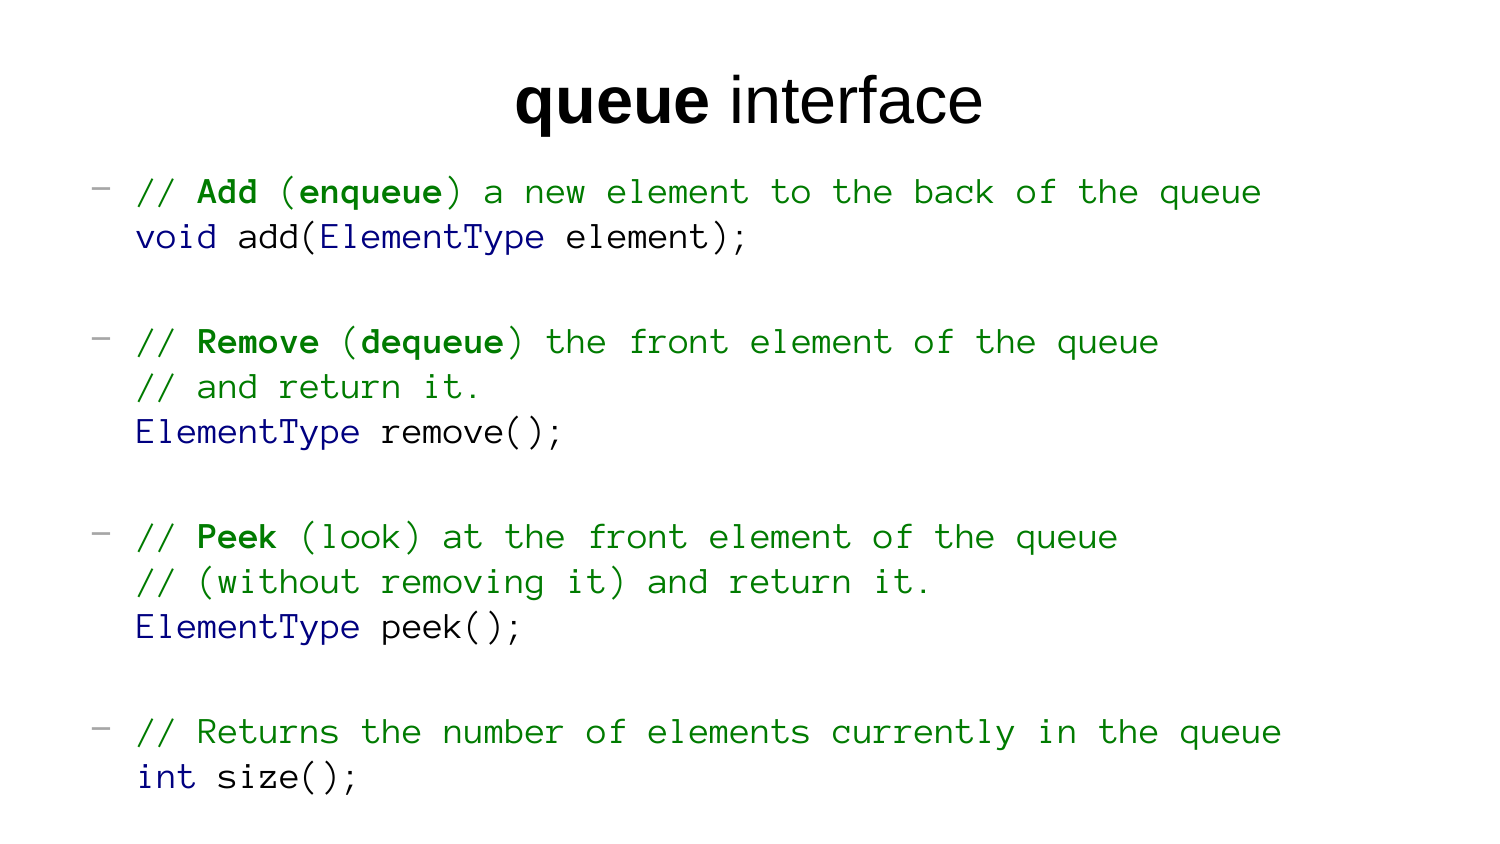

# queue interface
// Add (enqueue) a new element to the back of the queue
void add(ElementType element);

// Remove (dequeue) the front element of the queue
// and return it.
ElementType remove();

// Peek (look) at the front element of the queue
// (without removing it) and return it.
ElementType peek();

// Returns the number of elements currently in the queue
int size();